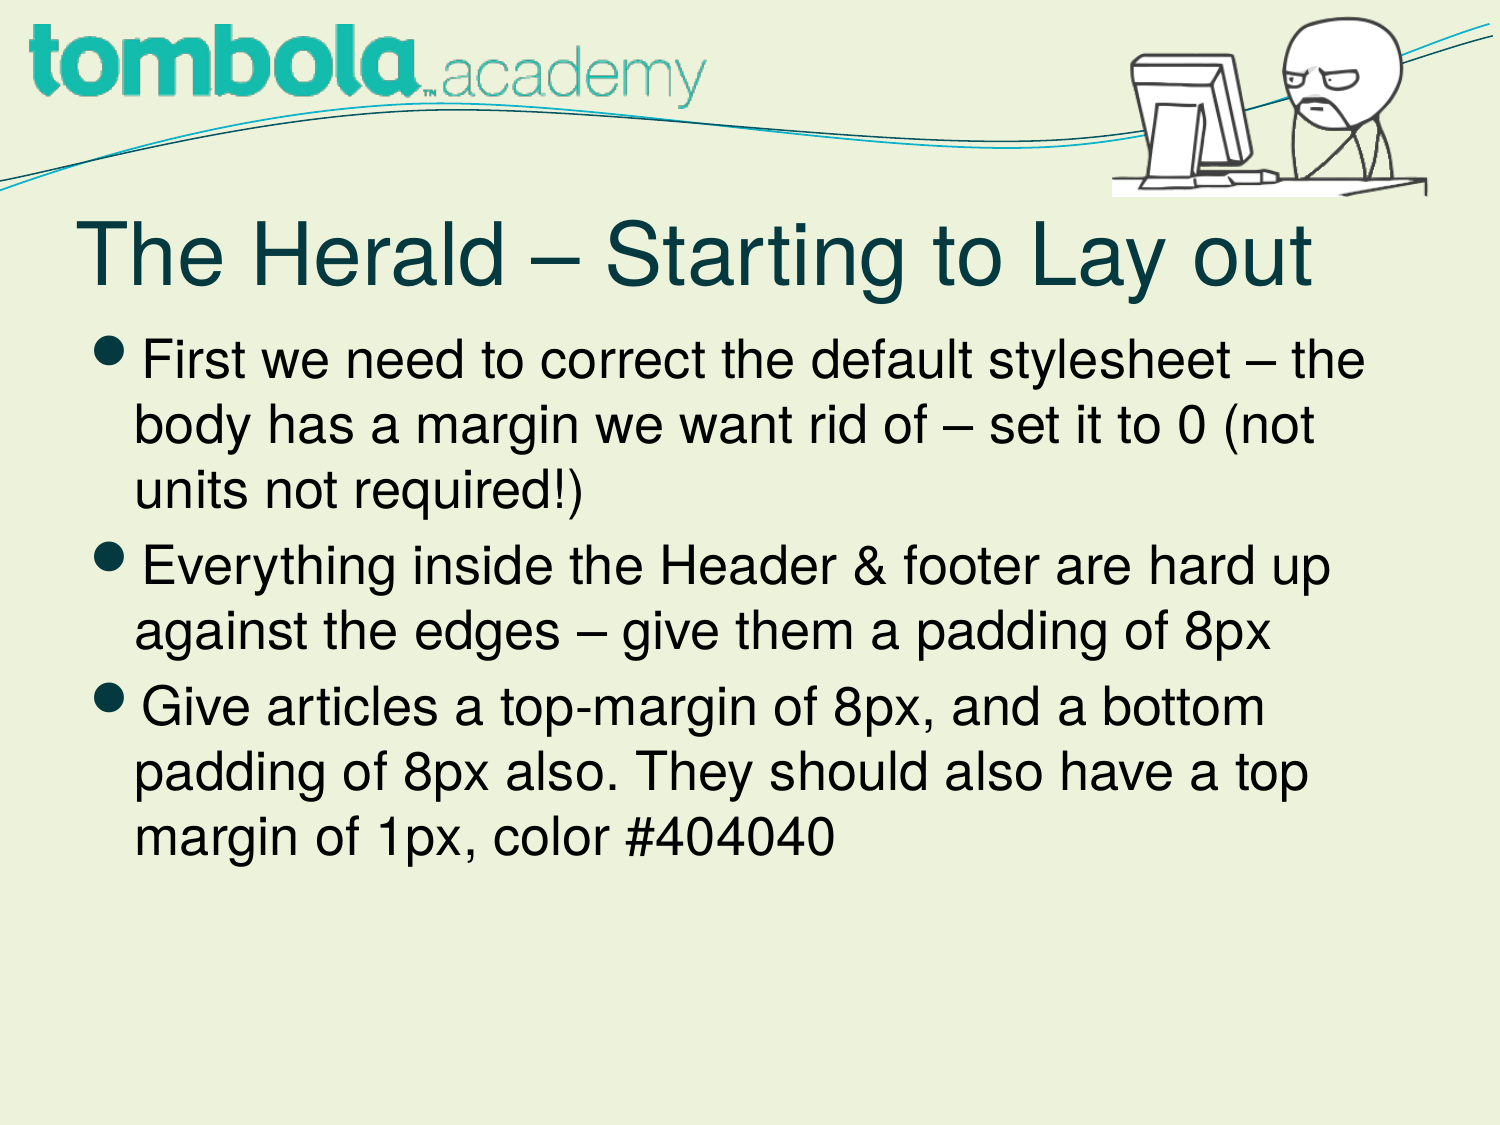

# The Herald – Starting to Lay out
First we need to correct the default stylesheet – the body has a margin we want rid of – set it to 0 (not units not required!)
Everything inside the Header & footer are hard up against the edges – give them a padding of 8px
Give articles a top-margin of 8px, and a bottom padding of 8px also. They should also have a top margin of 1px, color #404040